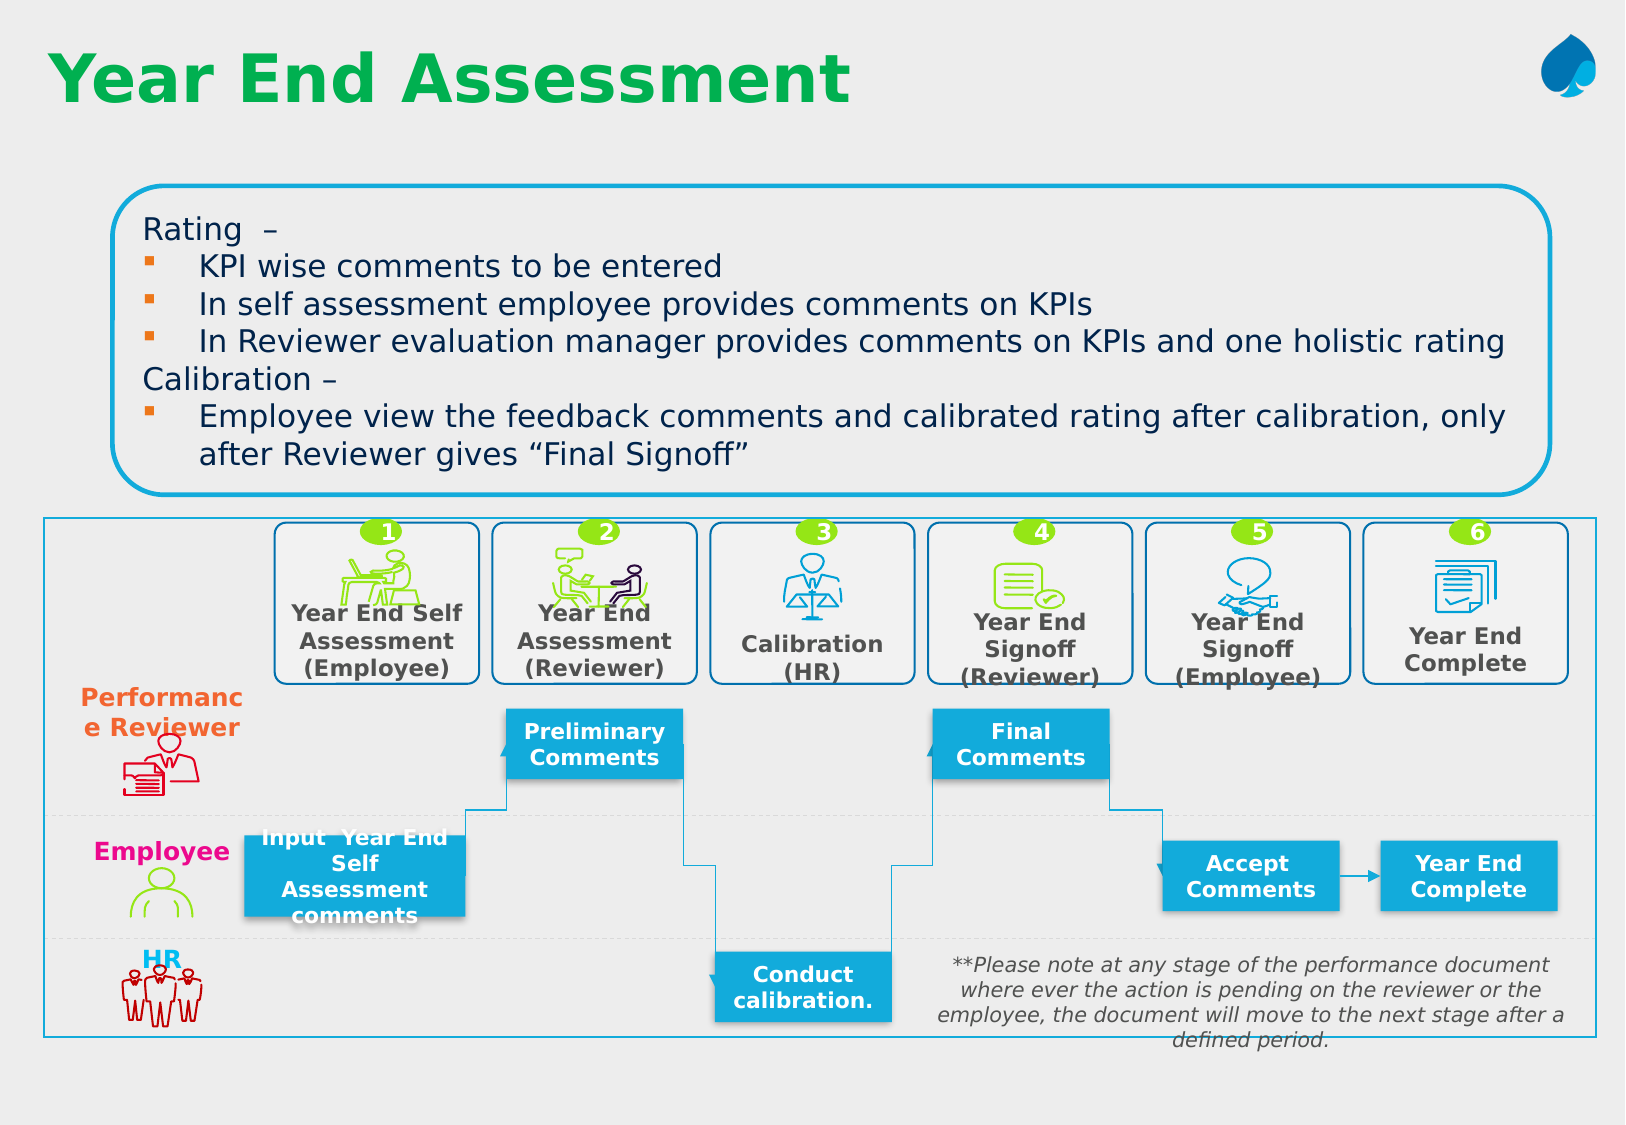

Year End Assessment
Rating  –
KPI wise comments to be entered
In self assessment employee provides comments on KPIs
In Reviewer evaluation manager provides comments on KPIs and one holistic rating
Calibration –
Employee view the feedback comments and calibrated rating after calibration, only after Reviewer gives “Final Signoff”
1
2
3
4
5
6

Year End Self Assessment (Employee)
Year End Assessment (Reviewer)
Year End Signoff (Reviewer)
Year End Signoff (Employee)
Year End Complete
Calibration (HR)
Performance Reviewer

Preliminary Comments
Final Comments
Employee

Input  Year End Self Assessment comments
Accept  Comments
Year End Complete
HR

Conduct calibration.

**Please note at any stage of the performance document where ever the action is pending on the reviewer or the employee, the document will move to the next stage after a defined period.